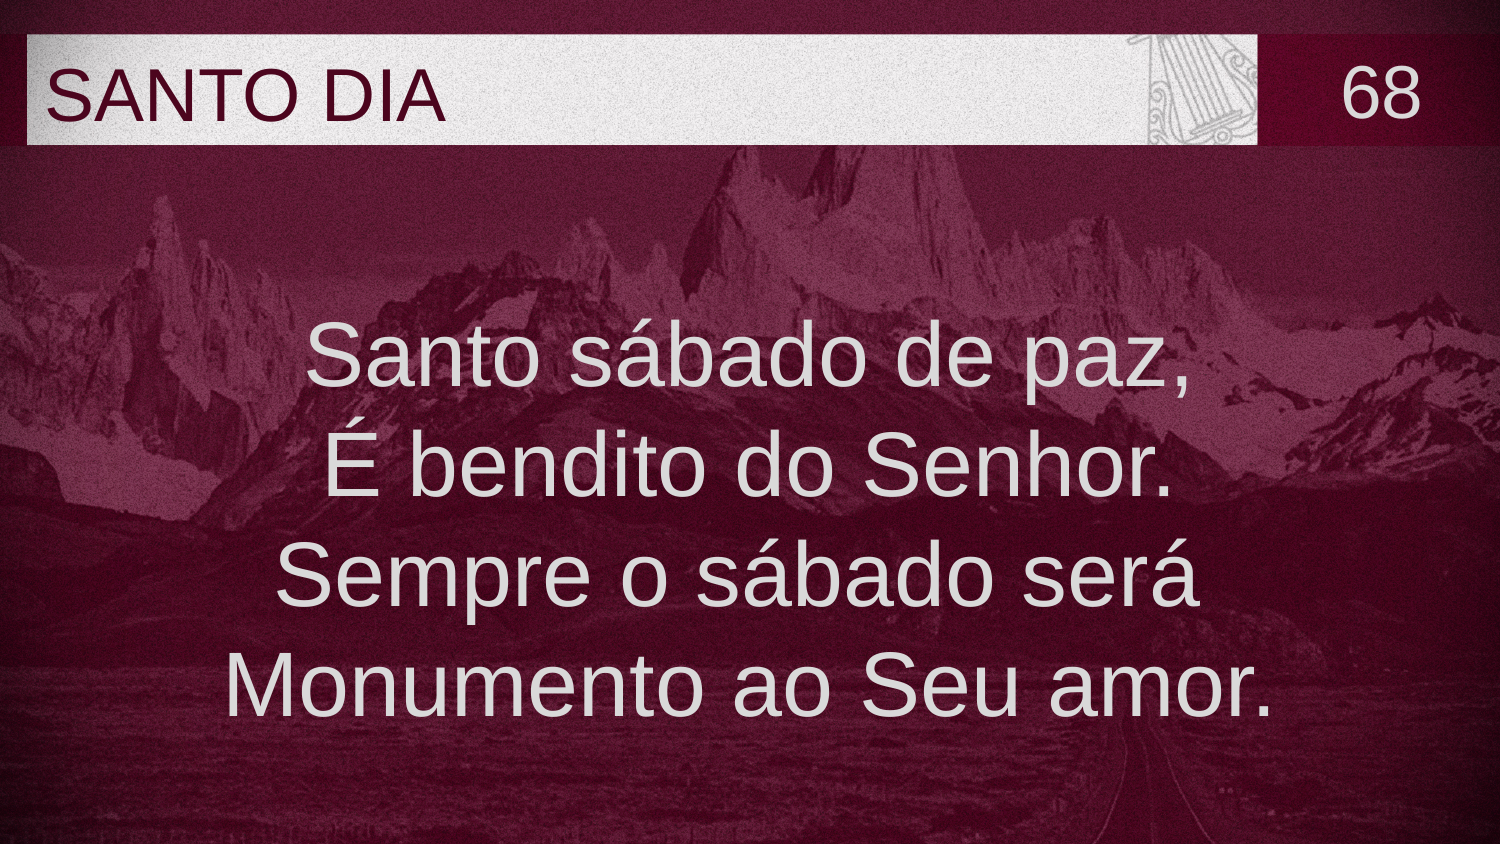

# SANTO DIA
68
Santo sábado de paz,
É bendito do Senhor.
Sempre o sábado será
Monumento ao Seu amor.